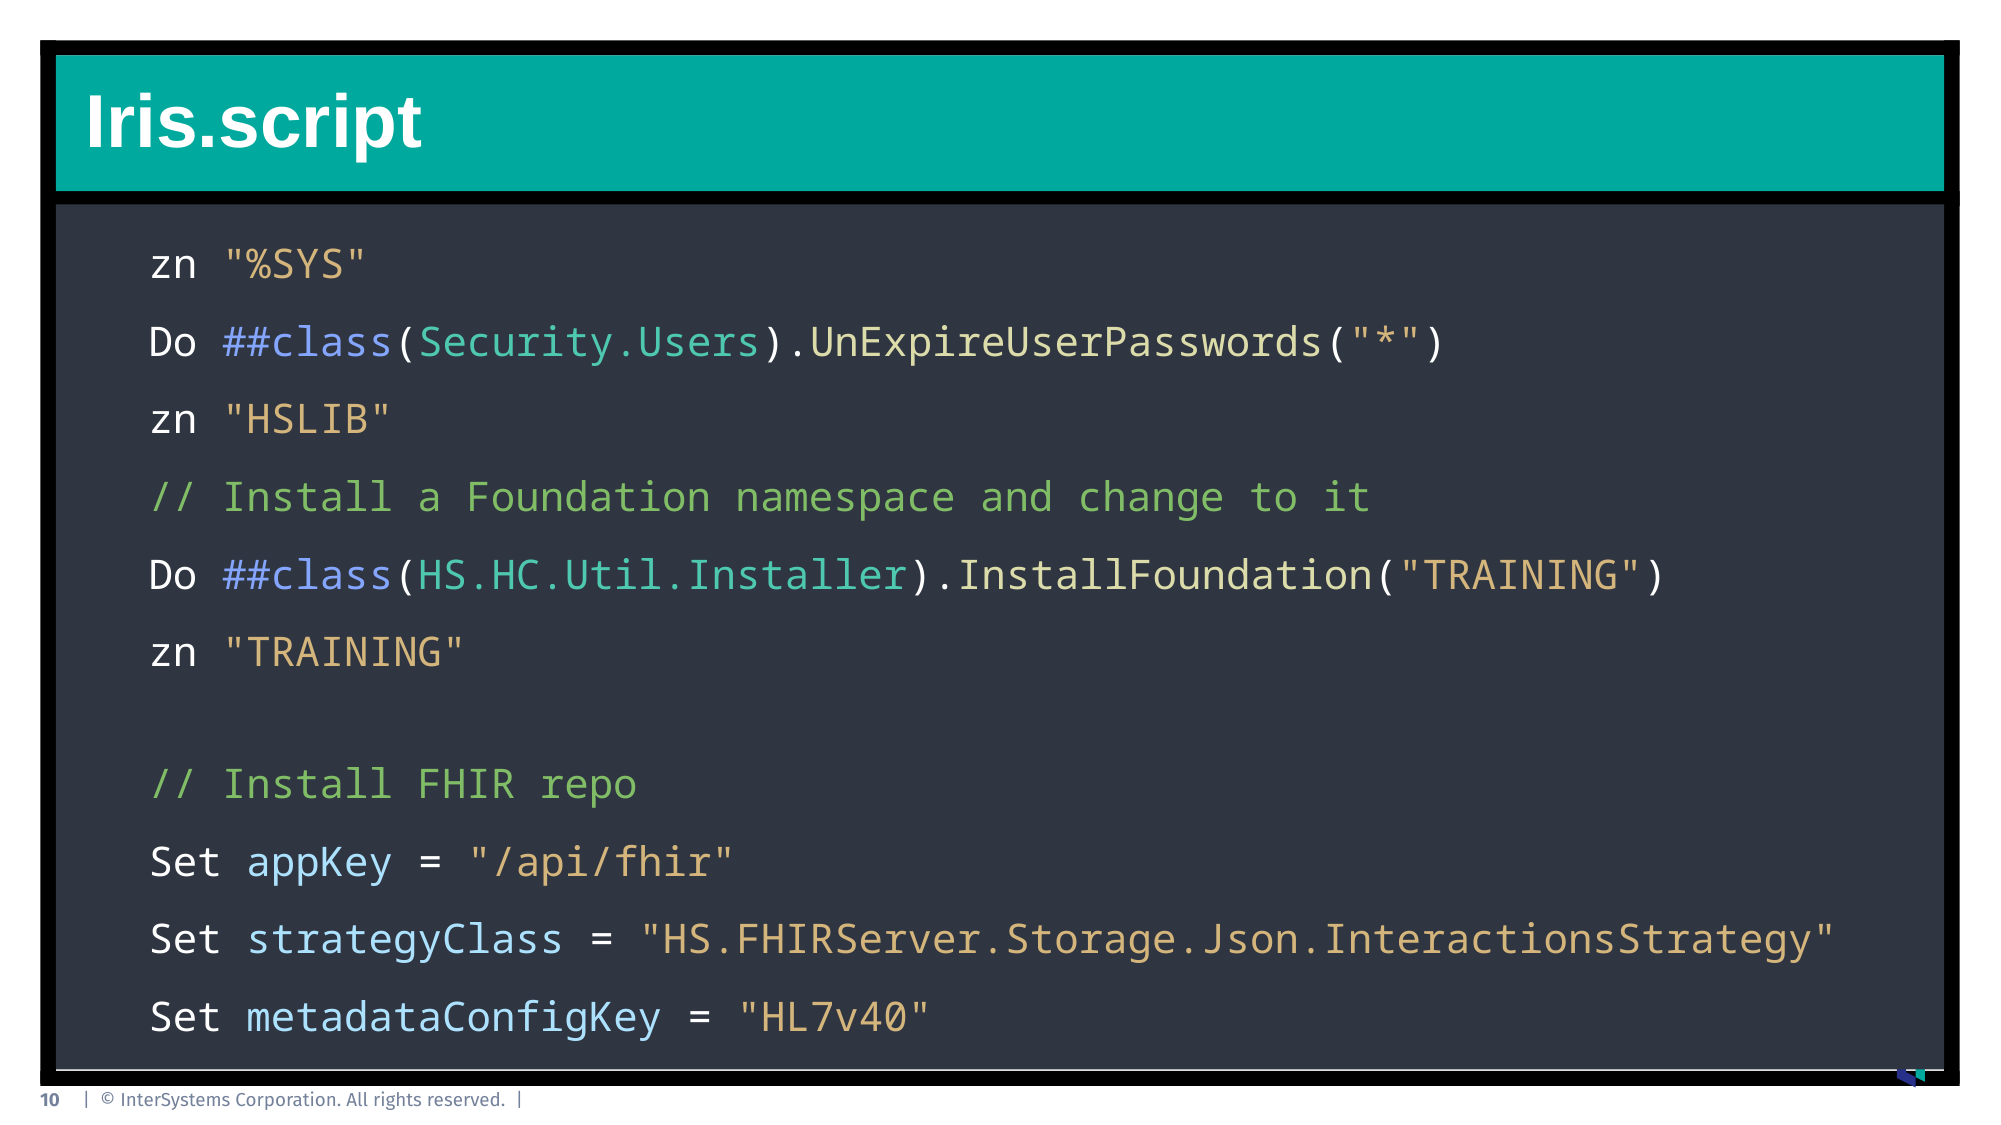

# Iris.script

zn "%SYS"
Do ##class(Security.Users).UnExpireUserPasswords("*")
zn "HSLIB"
// Install a Foundation namespace and change to it
Do ##class(HS.HC.Util.Installer).InstallFoundation("TRAINING")
zn "TRAINING"
// Install FHIR repo
Set appKey = "/api/fhir"
Set strategyClass = "HS.FHIRServer.Storage.Json.InteractionsStrategy"
Set metadataConfigKey = "HL7v40"